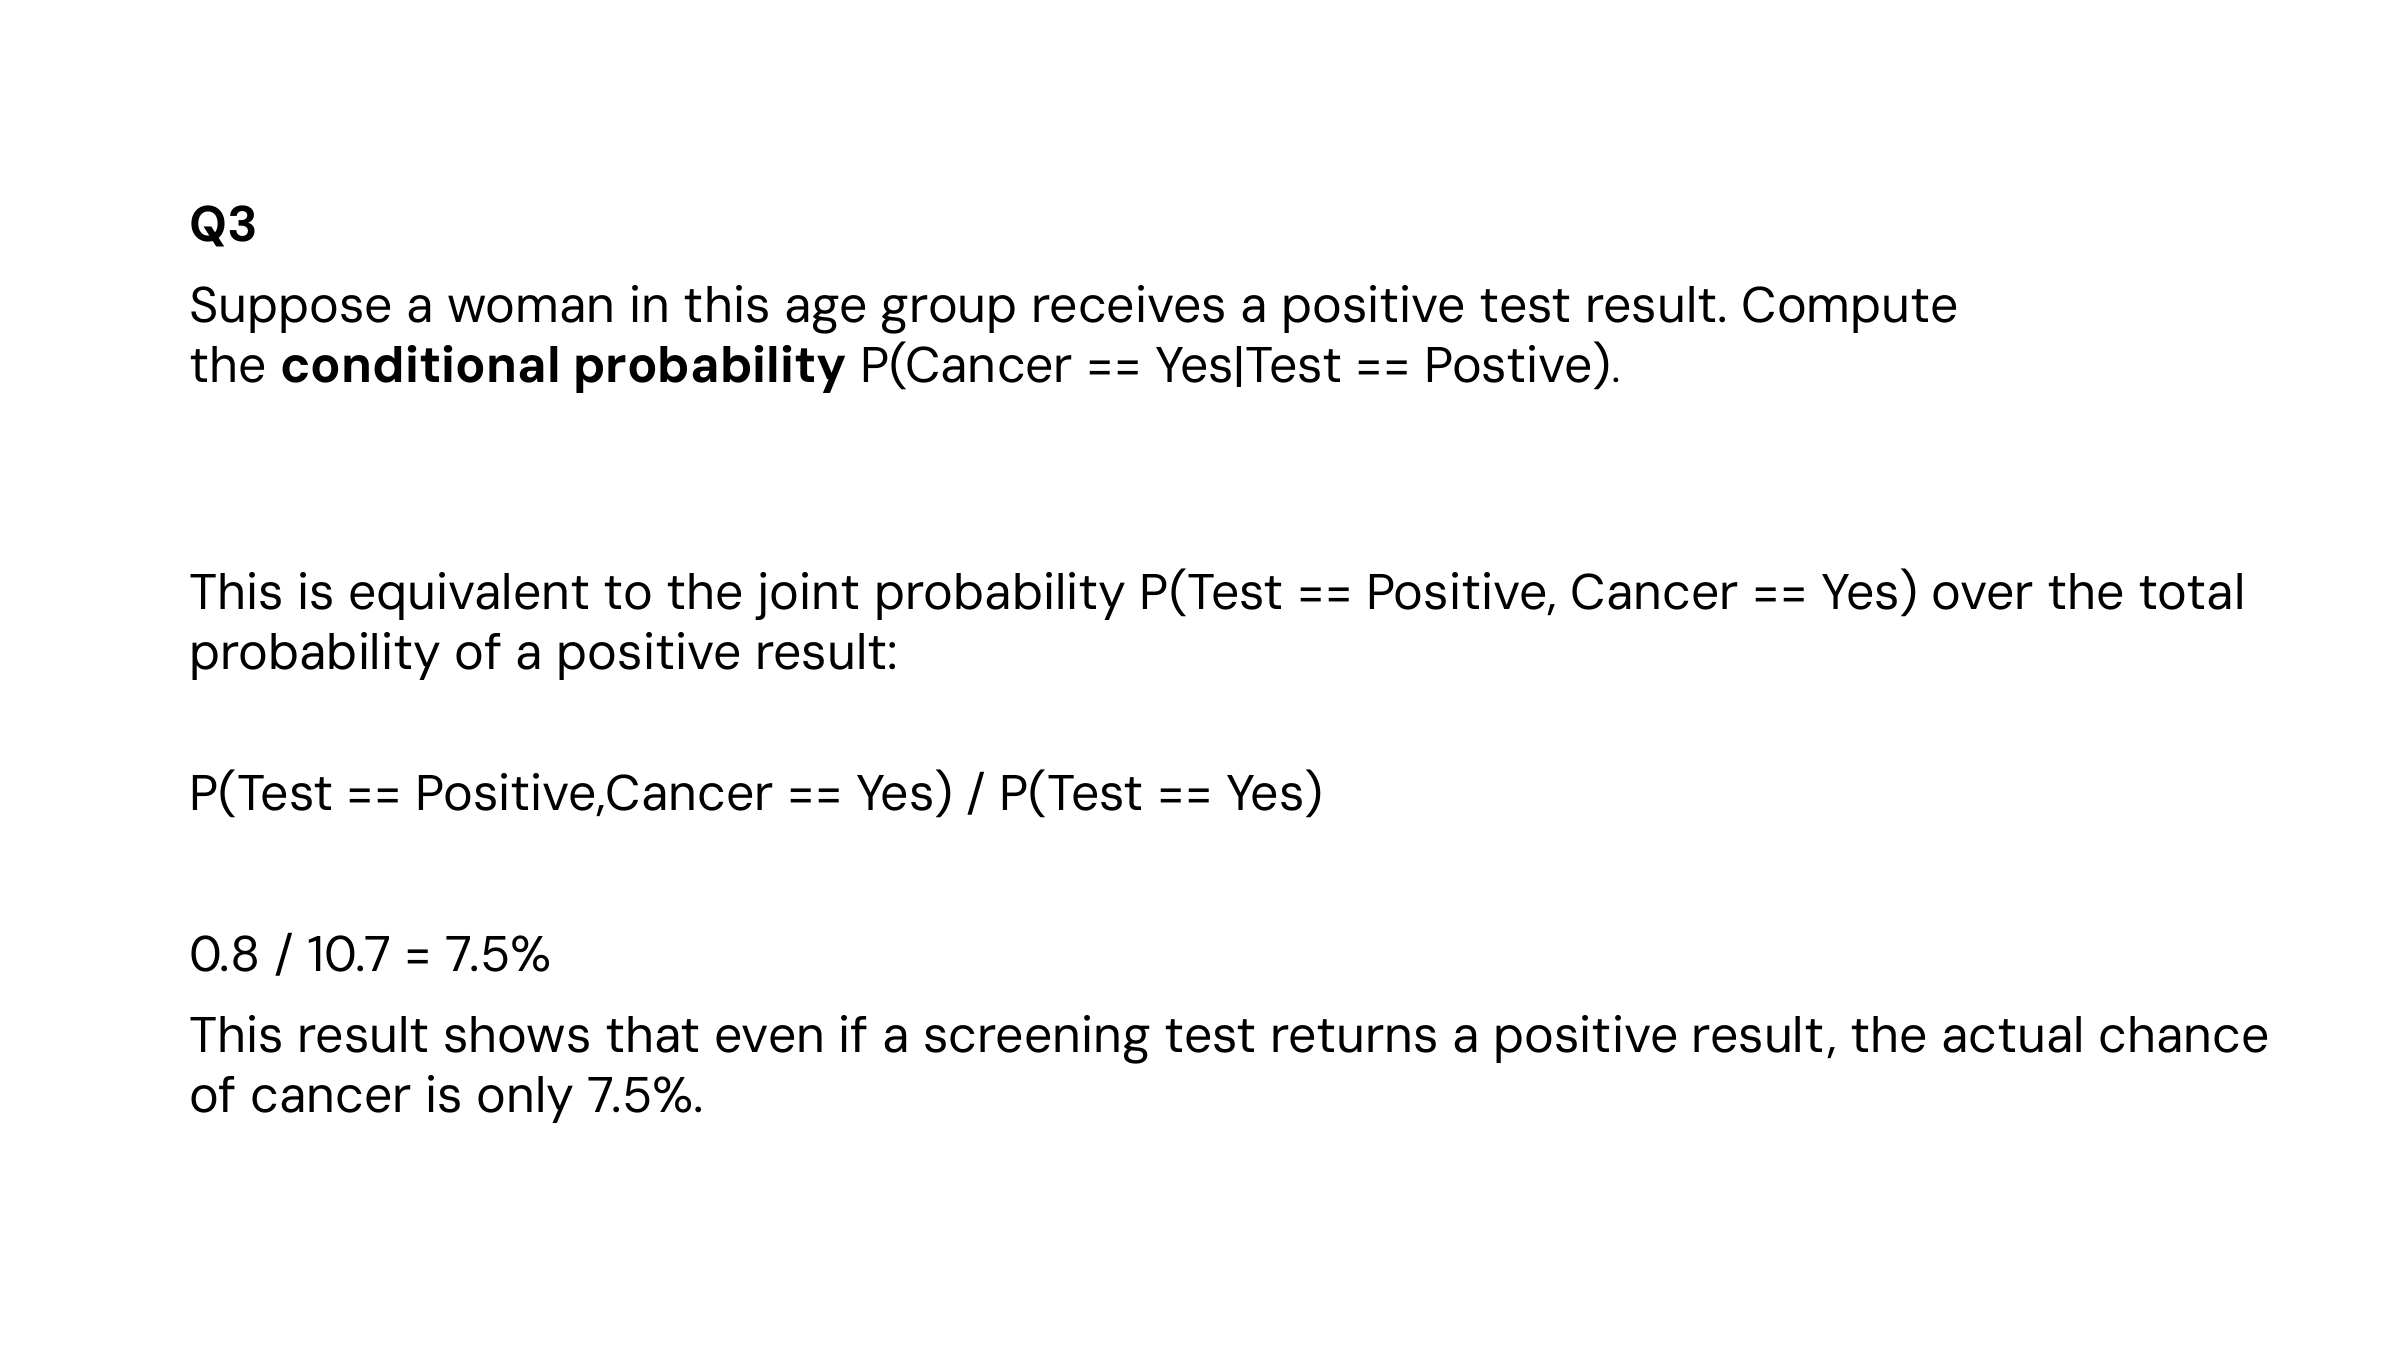

Q3
Suppose a woman in this age group receives a positive test result. Compute the conditional probability P(Cancer == Yes|Test == Postive).

This is equivalent to the joint probability P(Test == Positive, Cancer == Yes) over the total probability of a positive result:

P(Test == Positive,Cancer == Yes) / P(Test == Yes)

0.8 / 10.7 = 7.5%
This result shows that even if a screening test returns a positive result, the actual chance of cancer is only 7.5%.